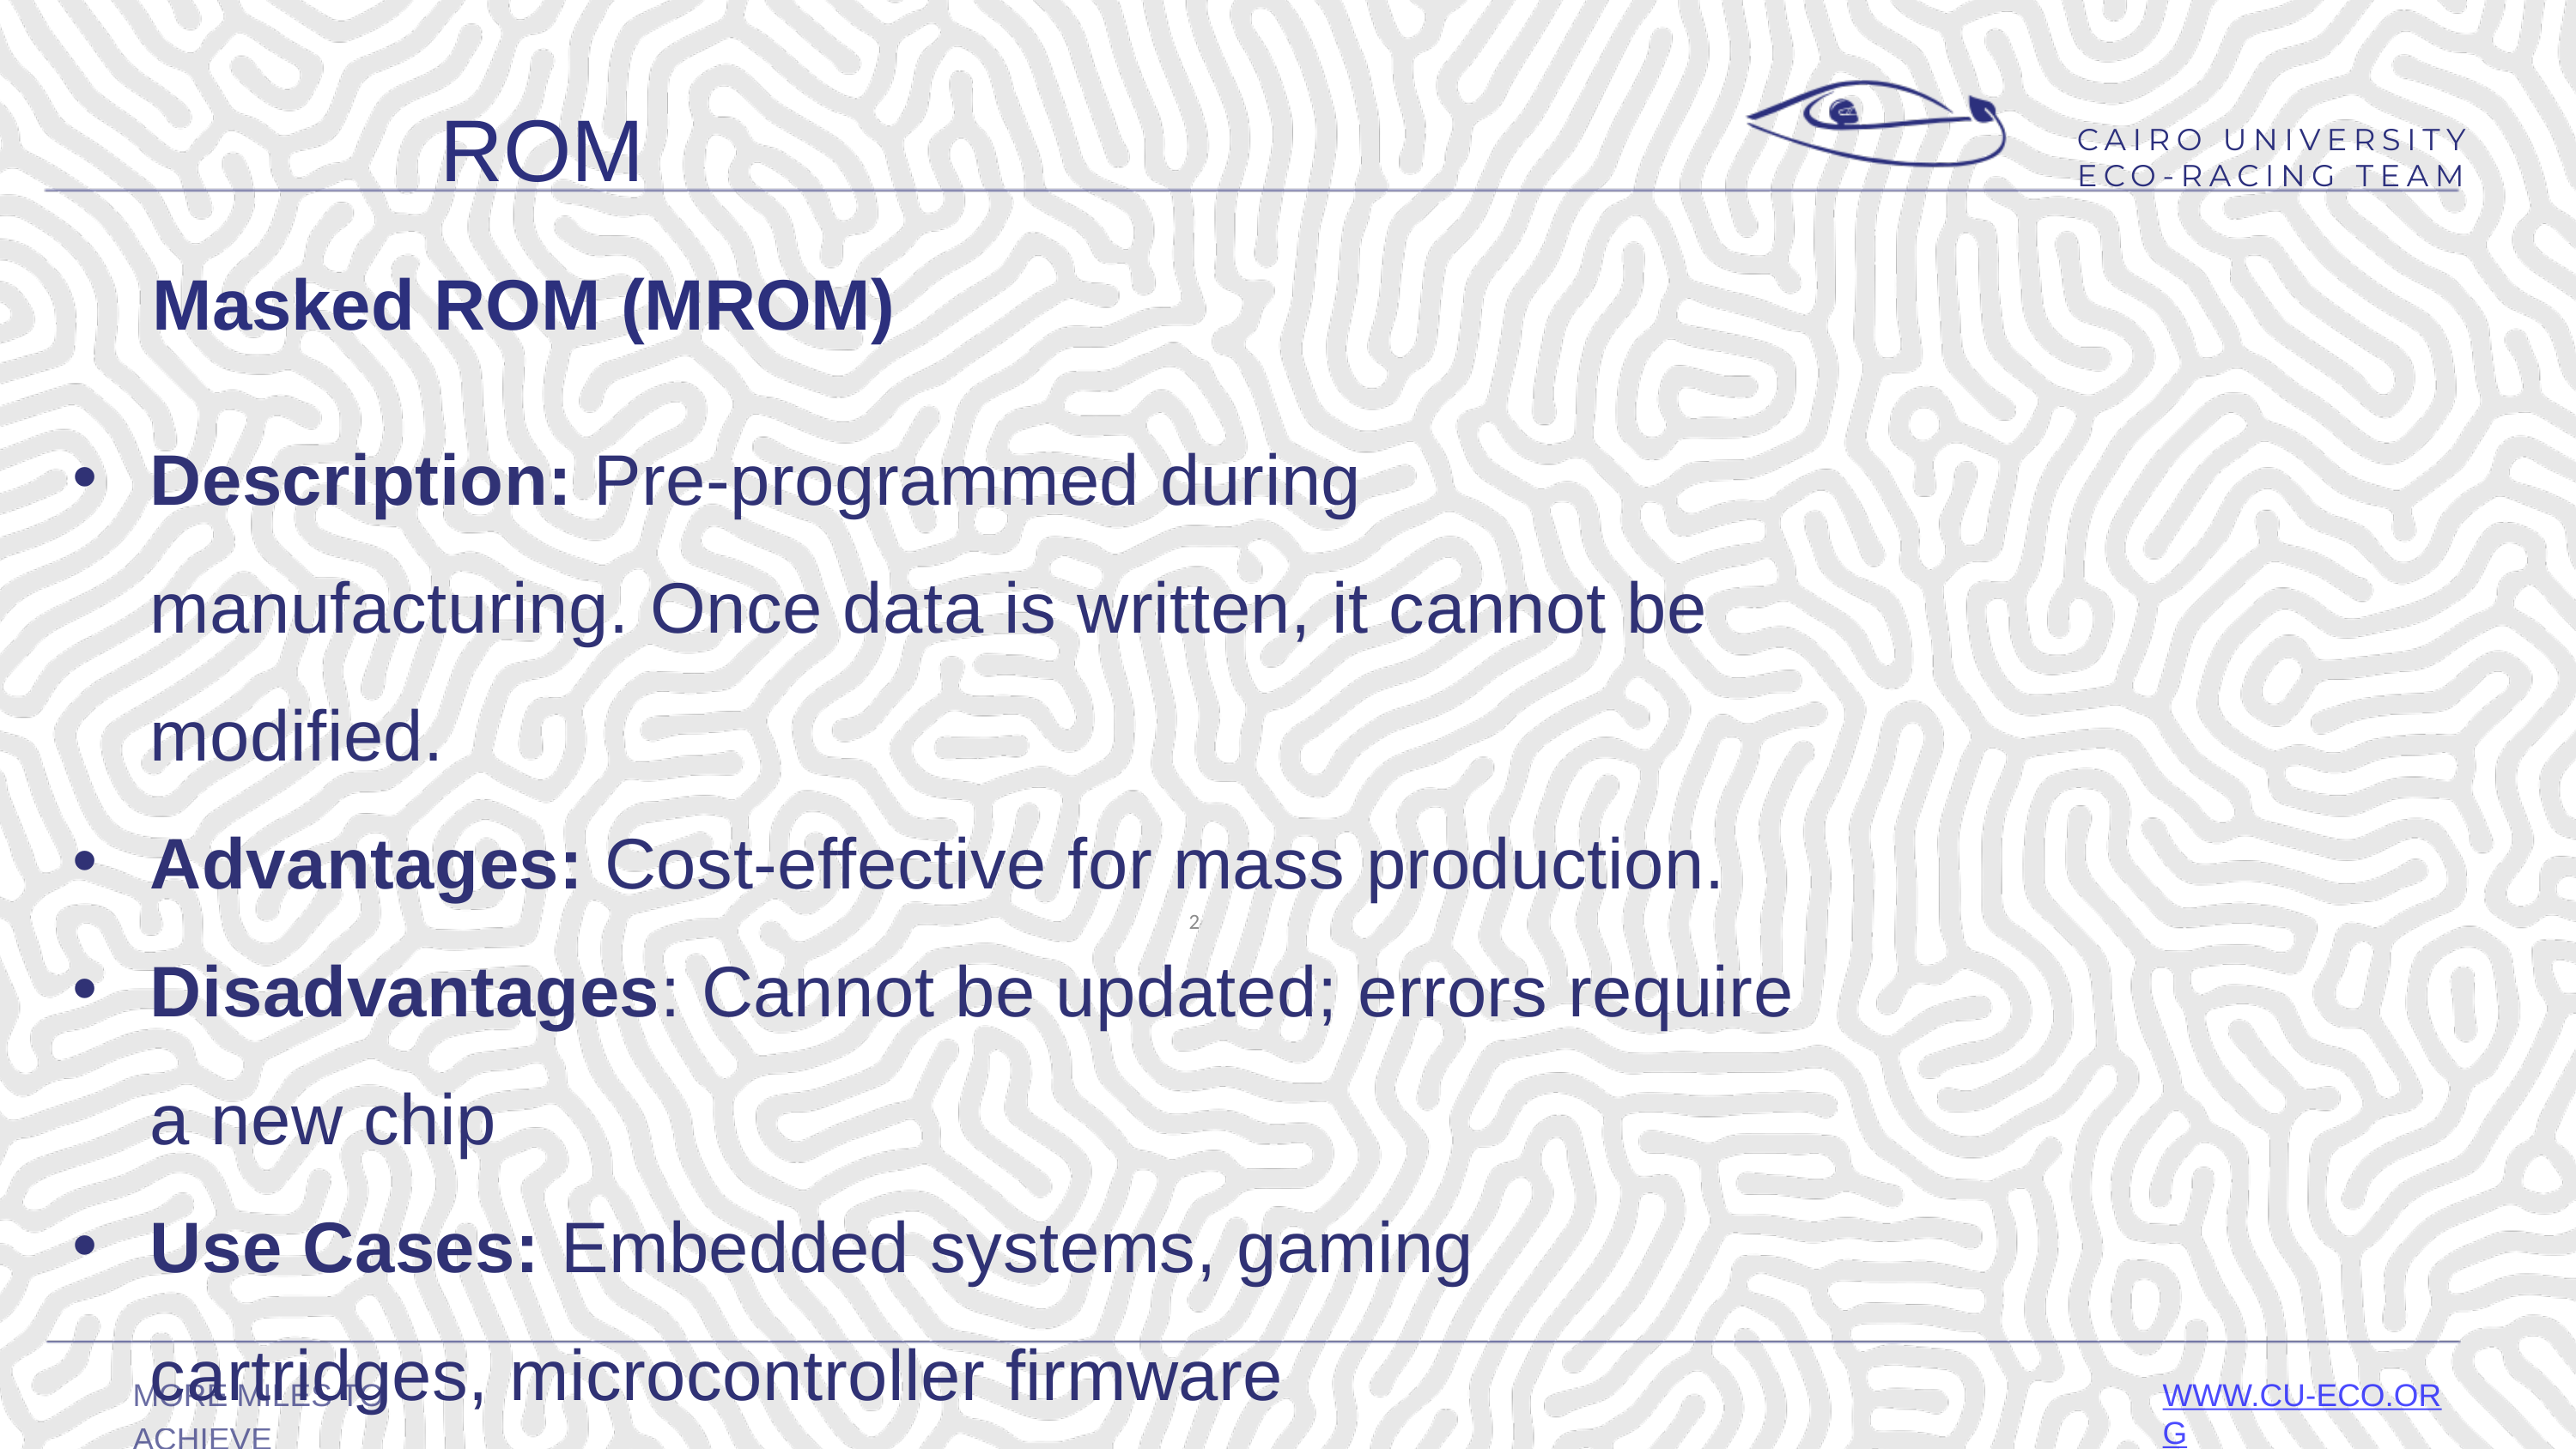

ROM
CAIRO UNIVERSITY ECO-RACING TEAM
Masked ROM (MROM)
Description: Pre-programmed during manufacturing. Once data is written, it cannot be modified.
Advantages: Cost-effective for mass production.
Disadvantages: Cannot be updated; errors require a new chip
Use Cases: Embedded systems, gaming cartridges, microcontroller firmware

24
MORE MILES TO ACHIEVE
WWW.CU-ECO.ORG